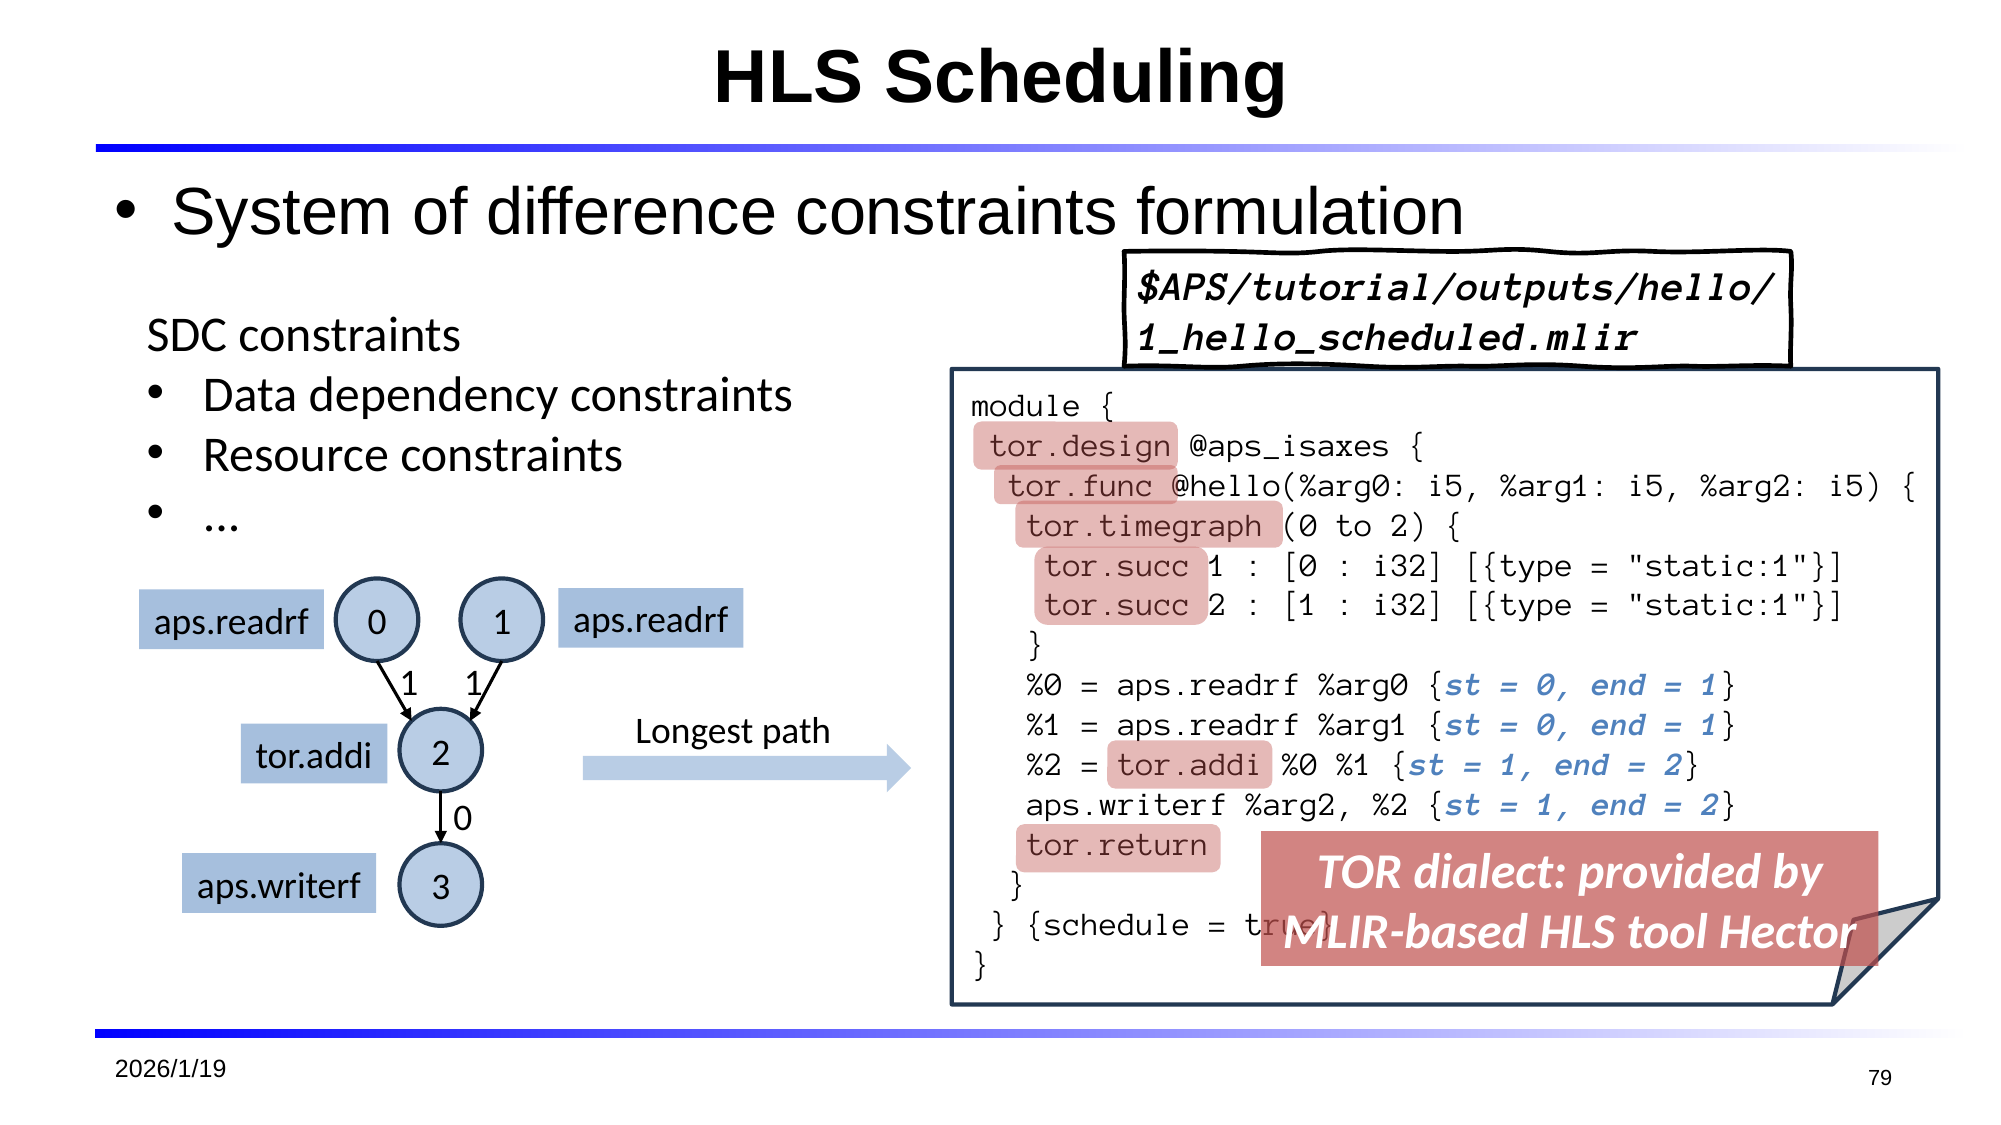

# HLS Scheduling
System of difference constraints formulation
$APS/tutorial/outputs/hello/
1_hello_scheduled.mlir
SDC constraints
Data dependency constraints
Resource constraints
...

module {
 tor.design @aps_isaxes {
  tor.func @hello(%arg0: i5, %arg1: i5, %arg2: i5) {
   tor.timegraph (0 to 2) {
    tor.succ 1 : [0 : i32] [{type = "static:1"}]
    tor.succ 2 : [1 : i32] [{type = "static:1"}]
   }
   %0 = aps.readrf %arg0 {st = 0, end = 1}
   %1 = aps.readrf %arg1 {st = 0, end = 1}
   %2 = tor.addi %0 %1 {st = 1, end = 2}
   aps.writerf %arg2, %2 {st = 1, end = 2}
   tor.return
  }
 } {schedule = true}
}

0
1
aps.readrf
aps.readrf

1
1
Longest path
2
tor.addi

0

TOR dialect: provided by MLIR-based HLS tool Hector
3
aps.writerf
2026/1/19
79